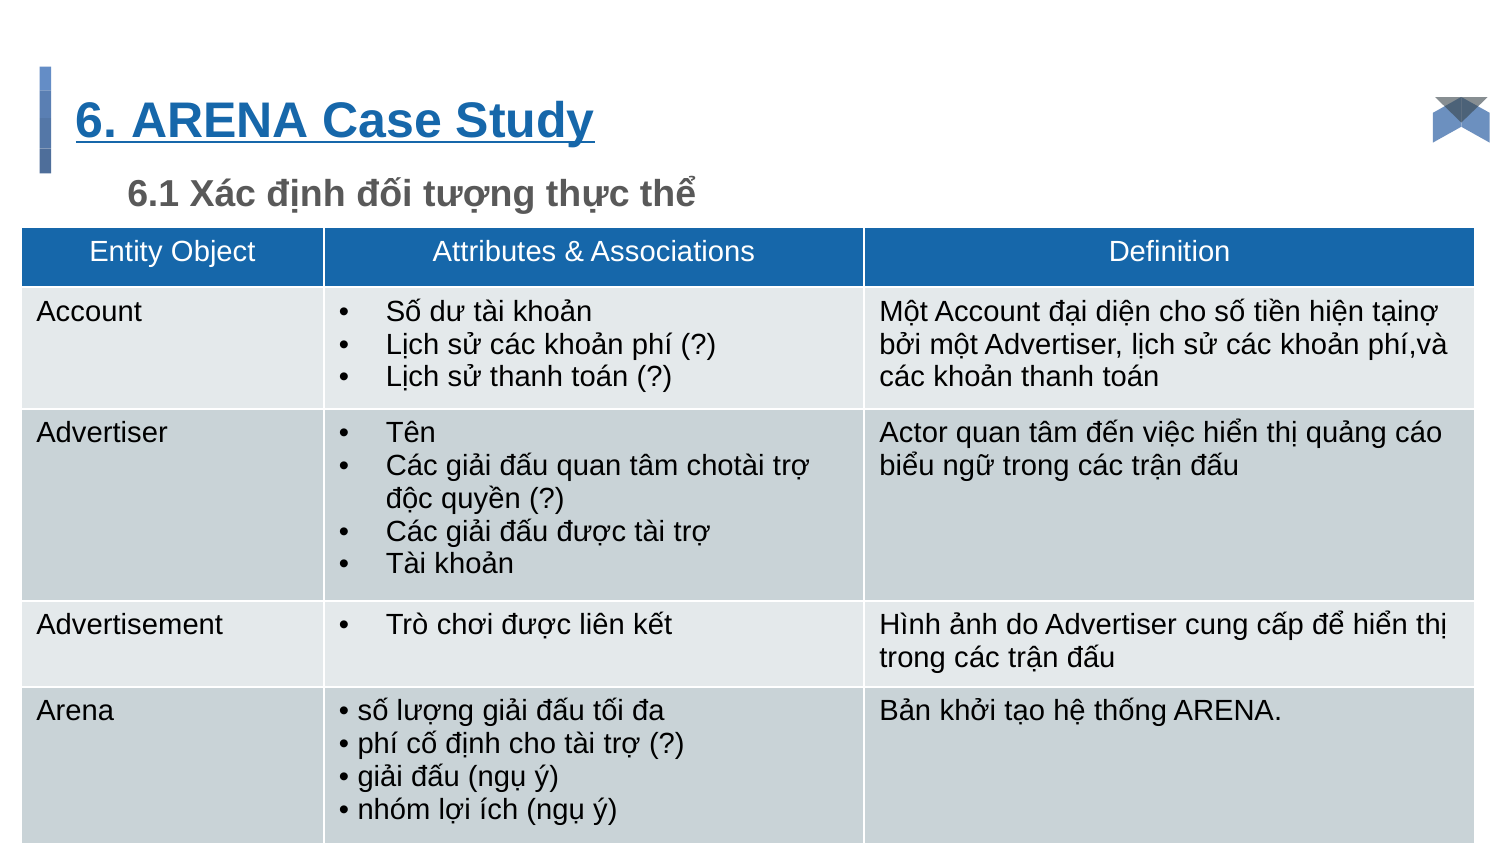

# 6. ARENA Case Study

6.1 Xác định đối tượng thực thể
| Entity Object | Attributes & Associations | Definition |
| --- | --- | --- |
| Account | Số dư tài khoản Lịch sử các khoản phí (?) Lịch sử thanh toán (?) | Một Account đại diện cho số tiền hiện tạinợ bởi một Advertiser, lịch sử các khoản phí,và các khoản thanh toán |
| Advertiser | Tên Các giải đấu quan tâm chotài trợ độc quyền (?) Các giải đấu được tài trợ Tài khoản | Actor quan tâm đến việc hiển thị quảng cáo biểu ngữ trong các trận đấu |
| Advertisement | Trò chơi được liên kết | Hình ảnh do Advertiser cung cấp để hiển thị trong các trận đấu |
| Arena | • số lượng giải đấu tối đa • phí cố định cho tài trợ (?) • giải đấu (ngụ ý) • nhóm lợi ích (ngụ ý) | Bản khởi tạo hệ thống ARENA. |